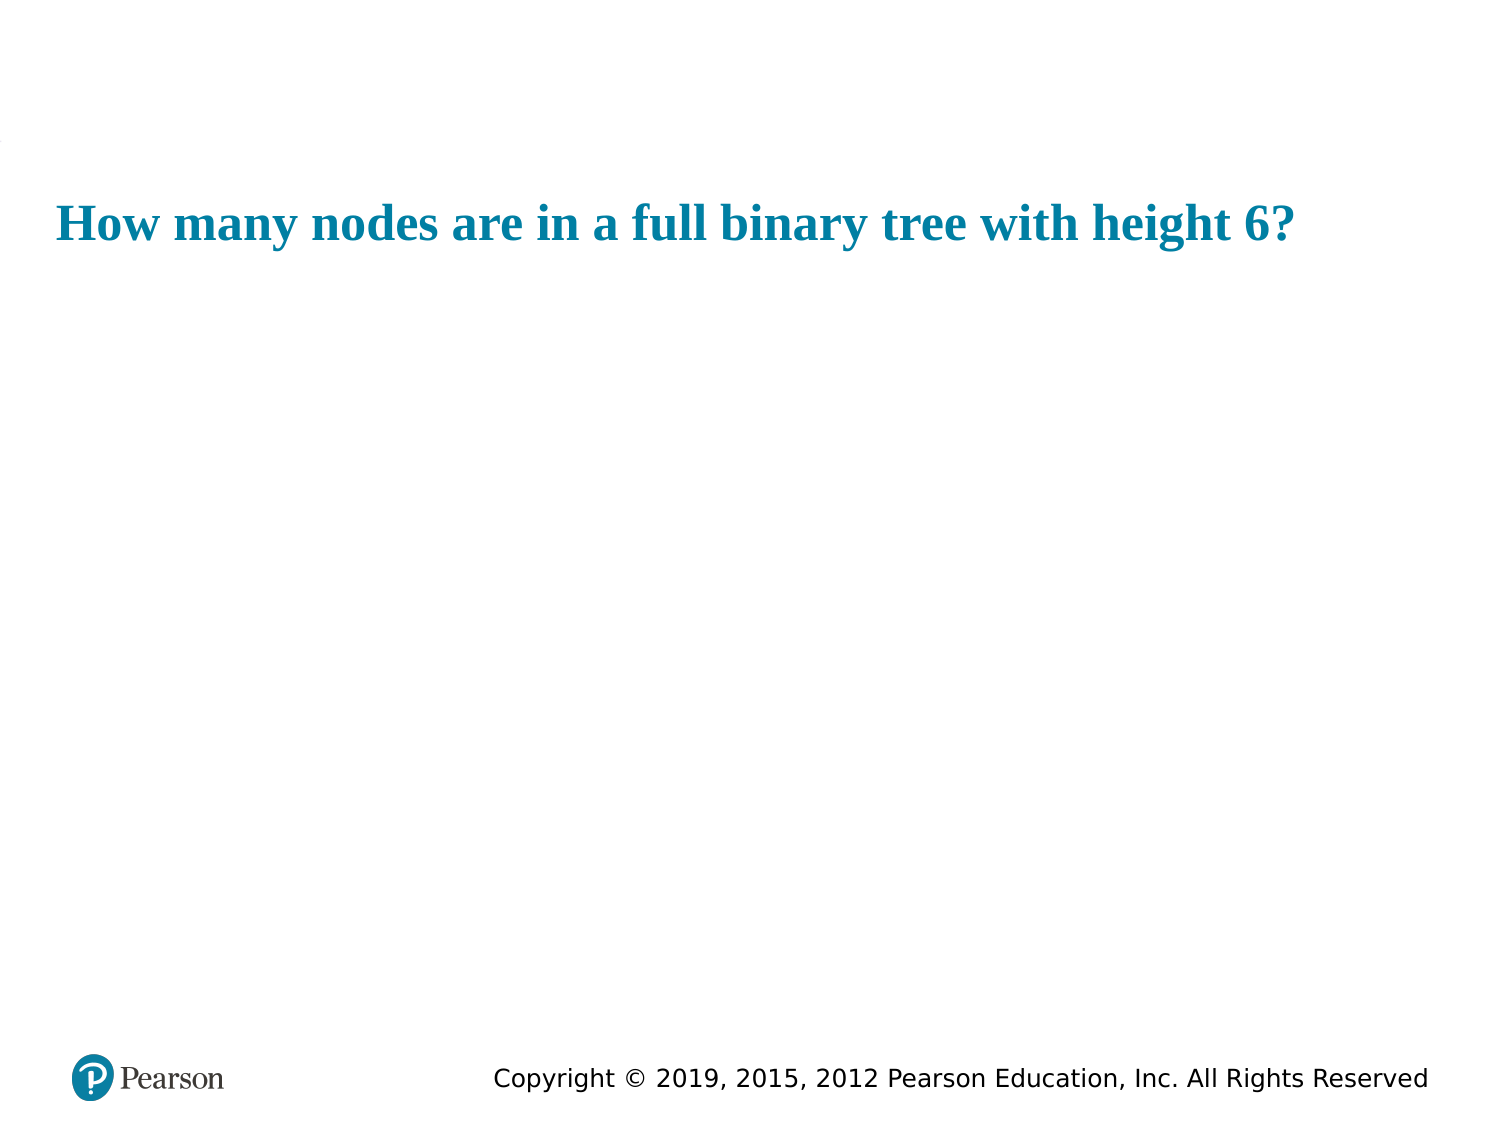

# How many nodes are in a full binary tree with height 6?